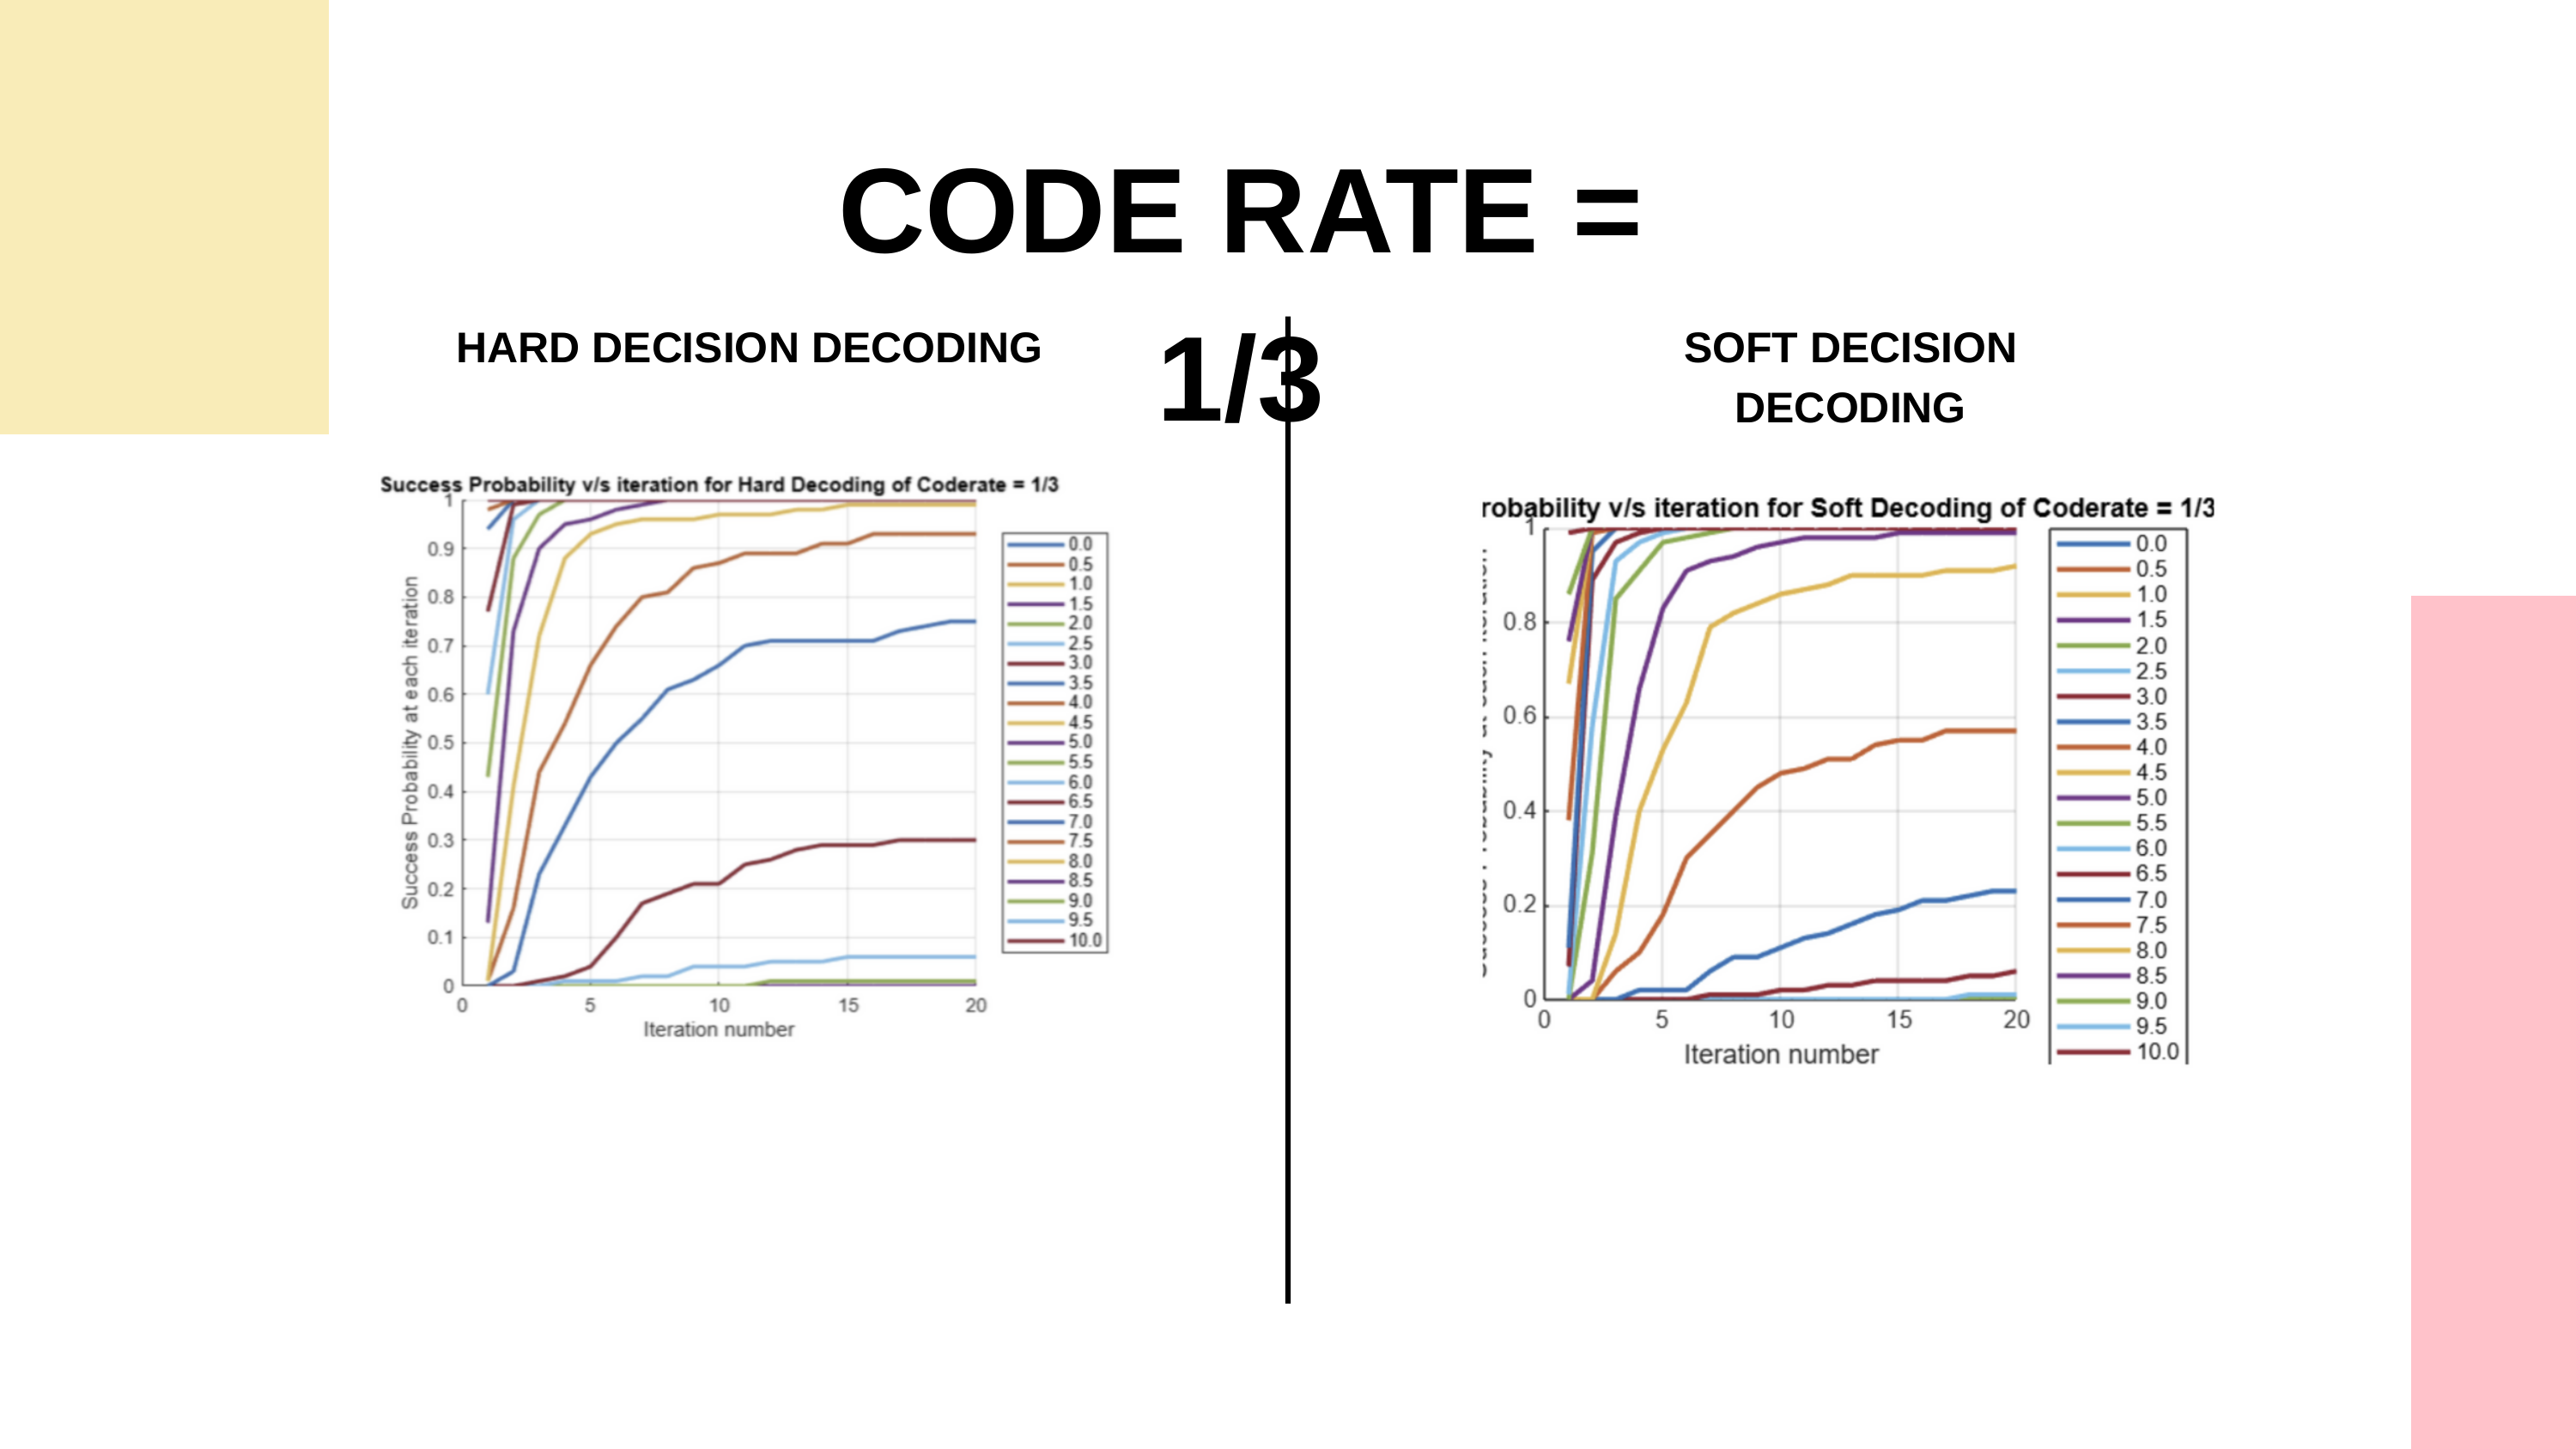

CODE RATE = 1/3
SOFT DECISION DECODING
HARD DECISION DECODING